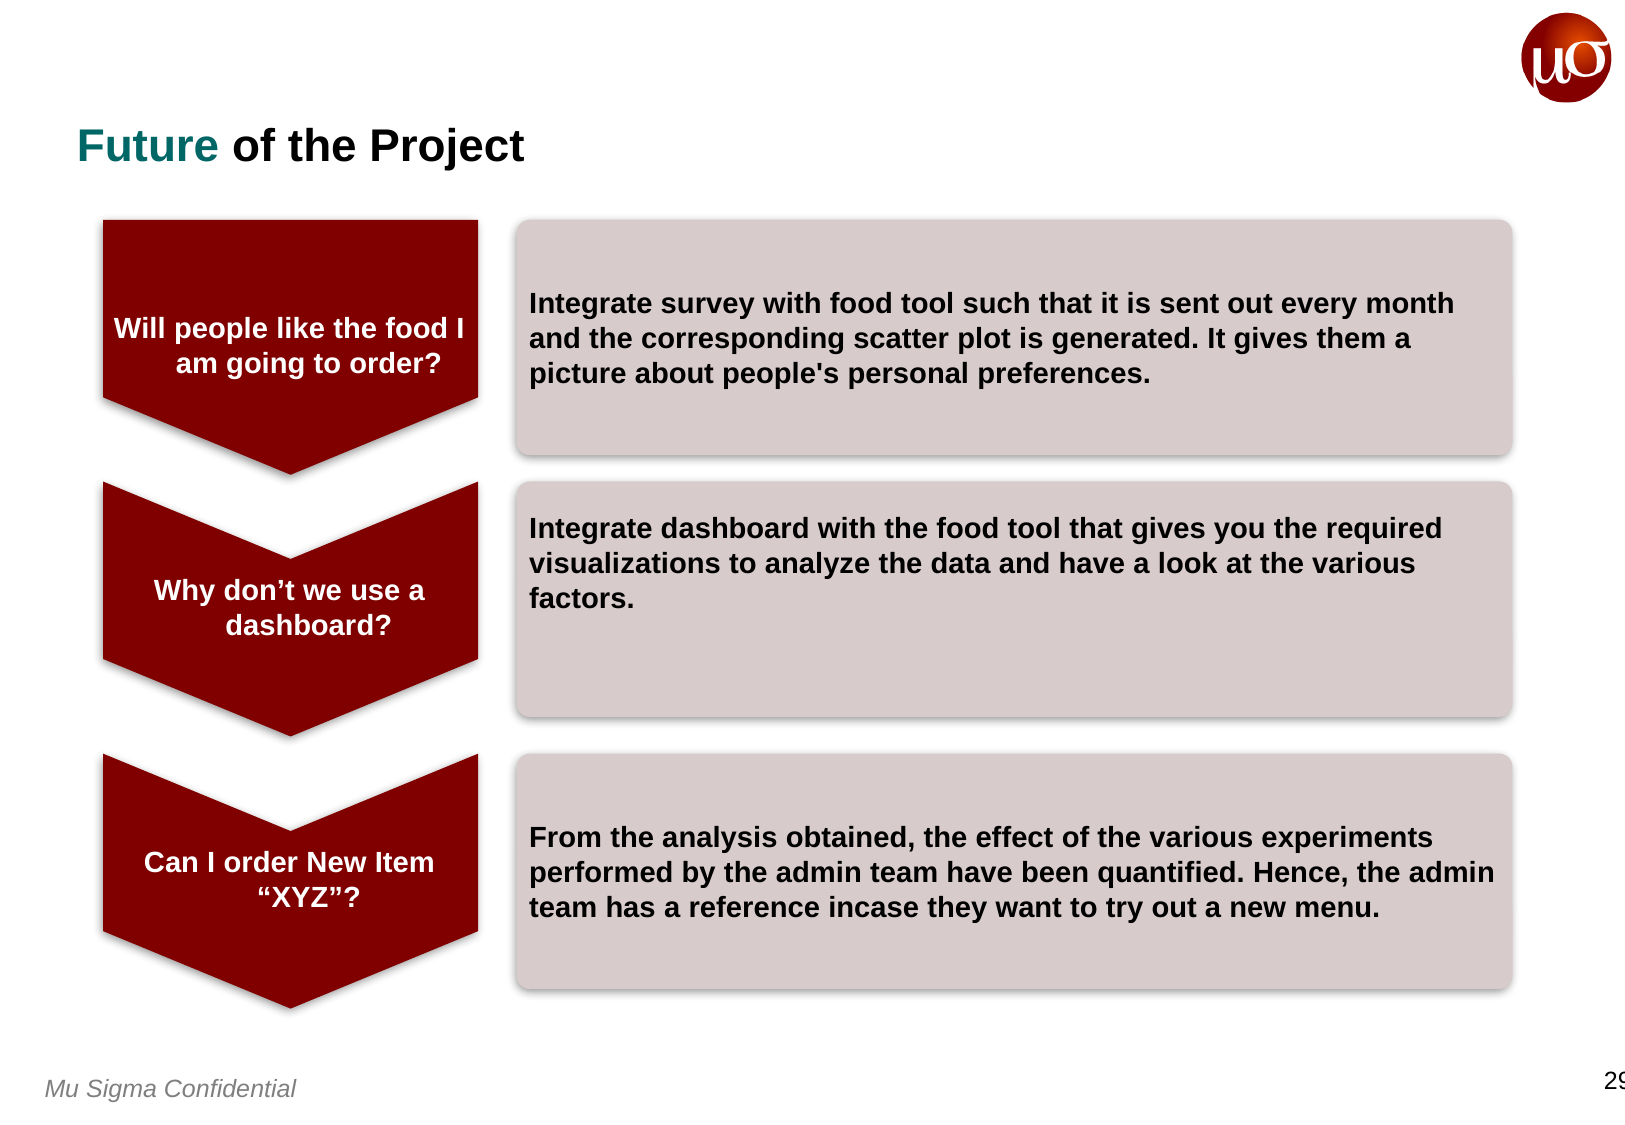

# Future of the Project
Integrate survey with food tool such that it is sent out every month and the corresponding scatter plot is generated. It gives them a picture about people's personal preferences.
Will people like the food I am going to order?
Integrate dashboard with the food tool that gives you the required visualizations to analyze the data and have a look at the various factors.
Why don’t we use a dashboard?
From the analysis obtained, the effect of the various experiments performed by the admin team have been quantified. Hence, the admin team has a reference incase they want to try out a new menu.
Can I order New Item “XYZ”?